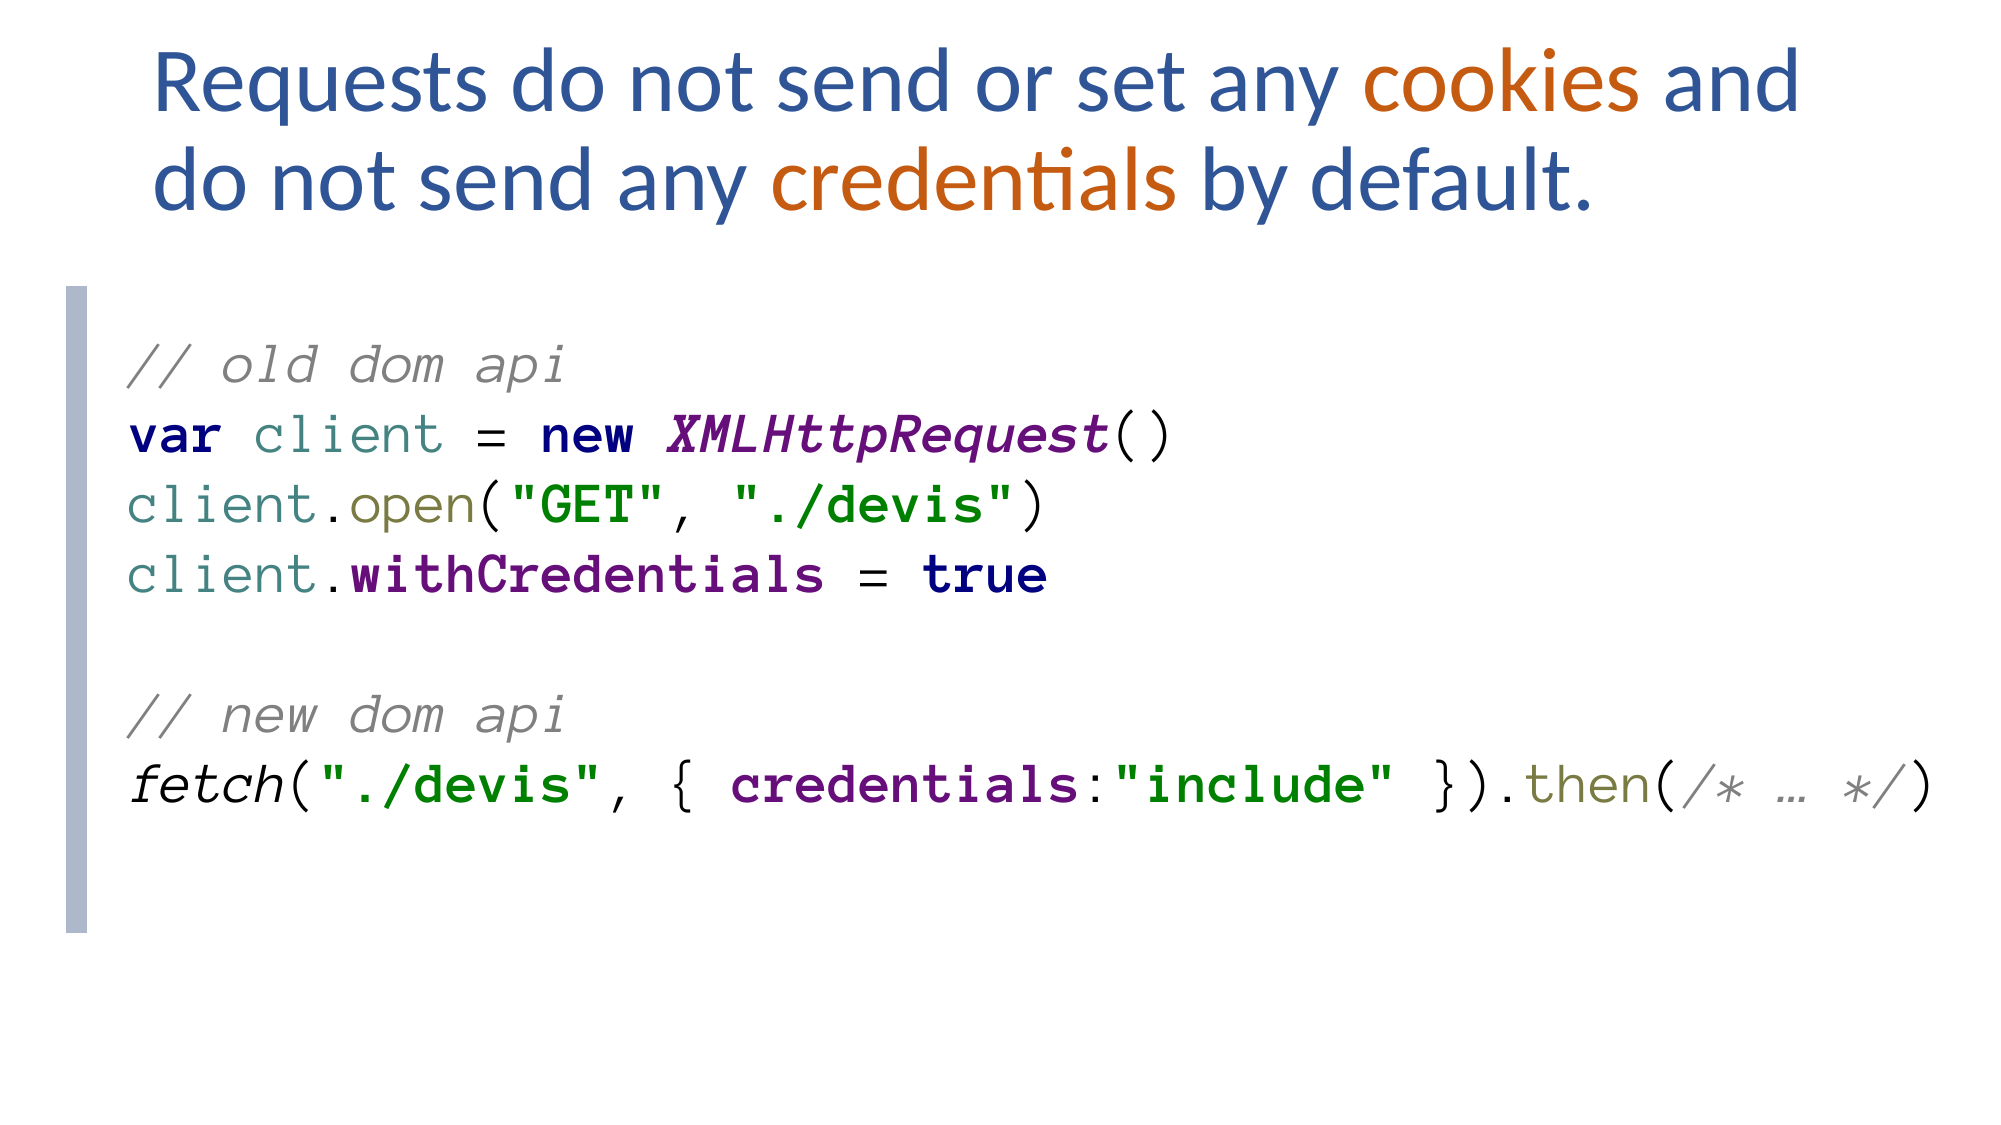

# Requests do not send or set any cookies and do not send any credentials by default.
// old dom api
var client = new XMLHttpRequest()
client.open("GET", "./devis")
client.withCredentials = true
// new dom api
fetch("./devis", { credentials:"include" }).then(/* … */)